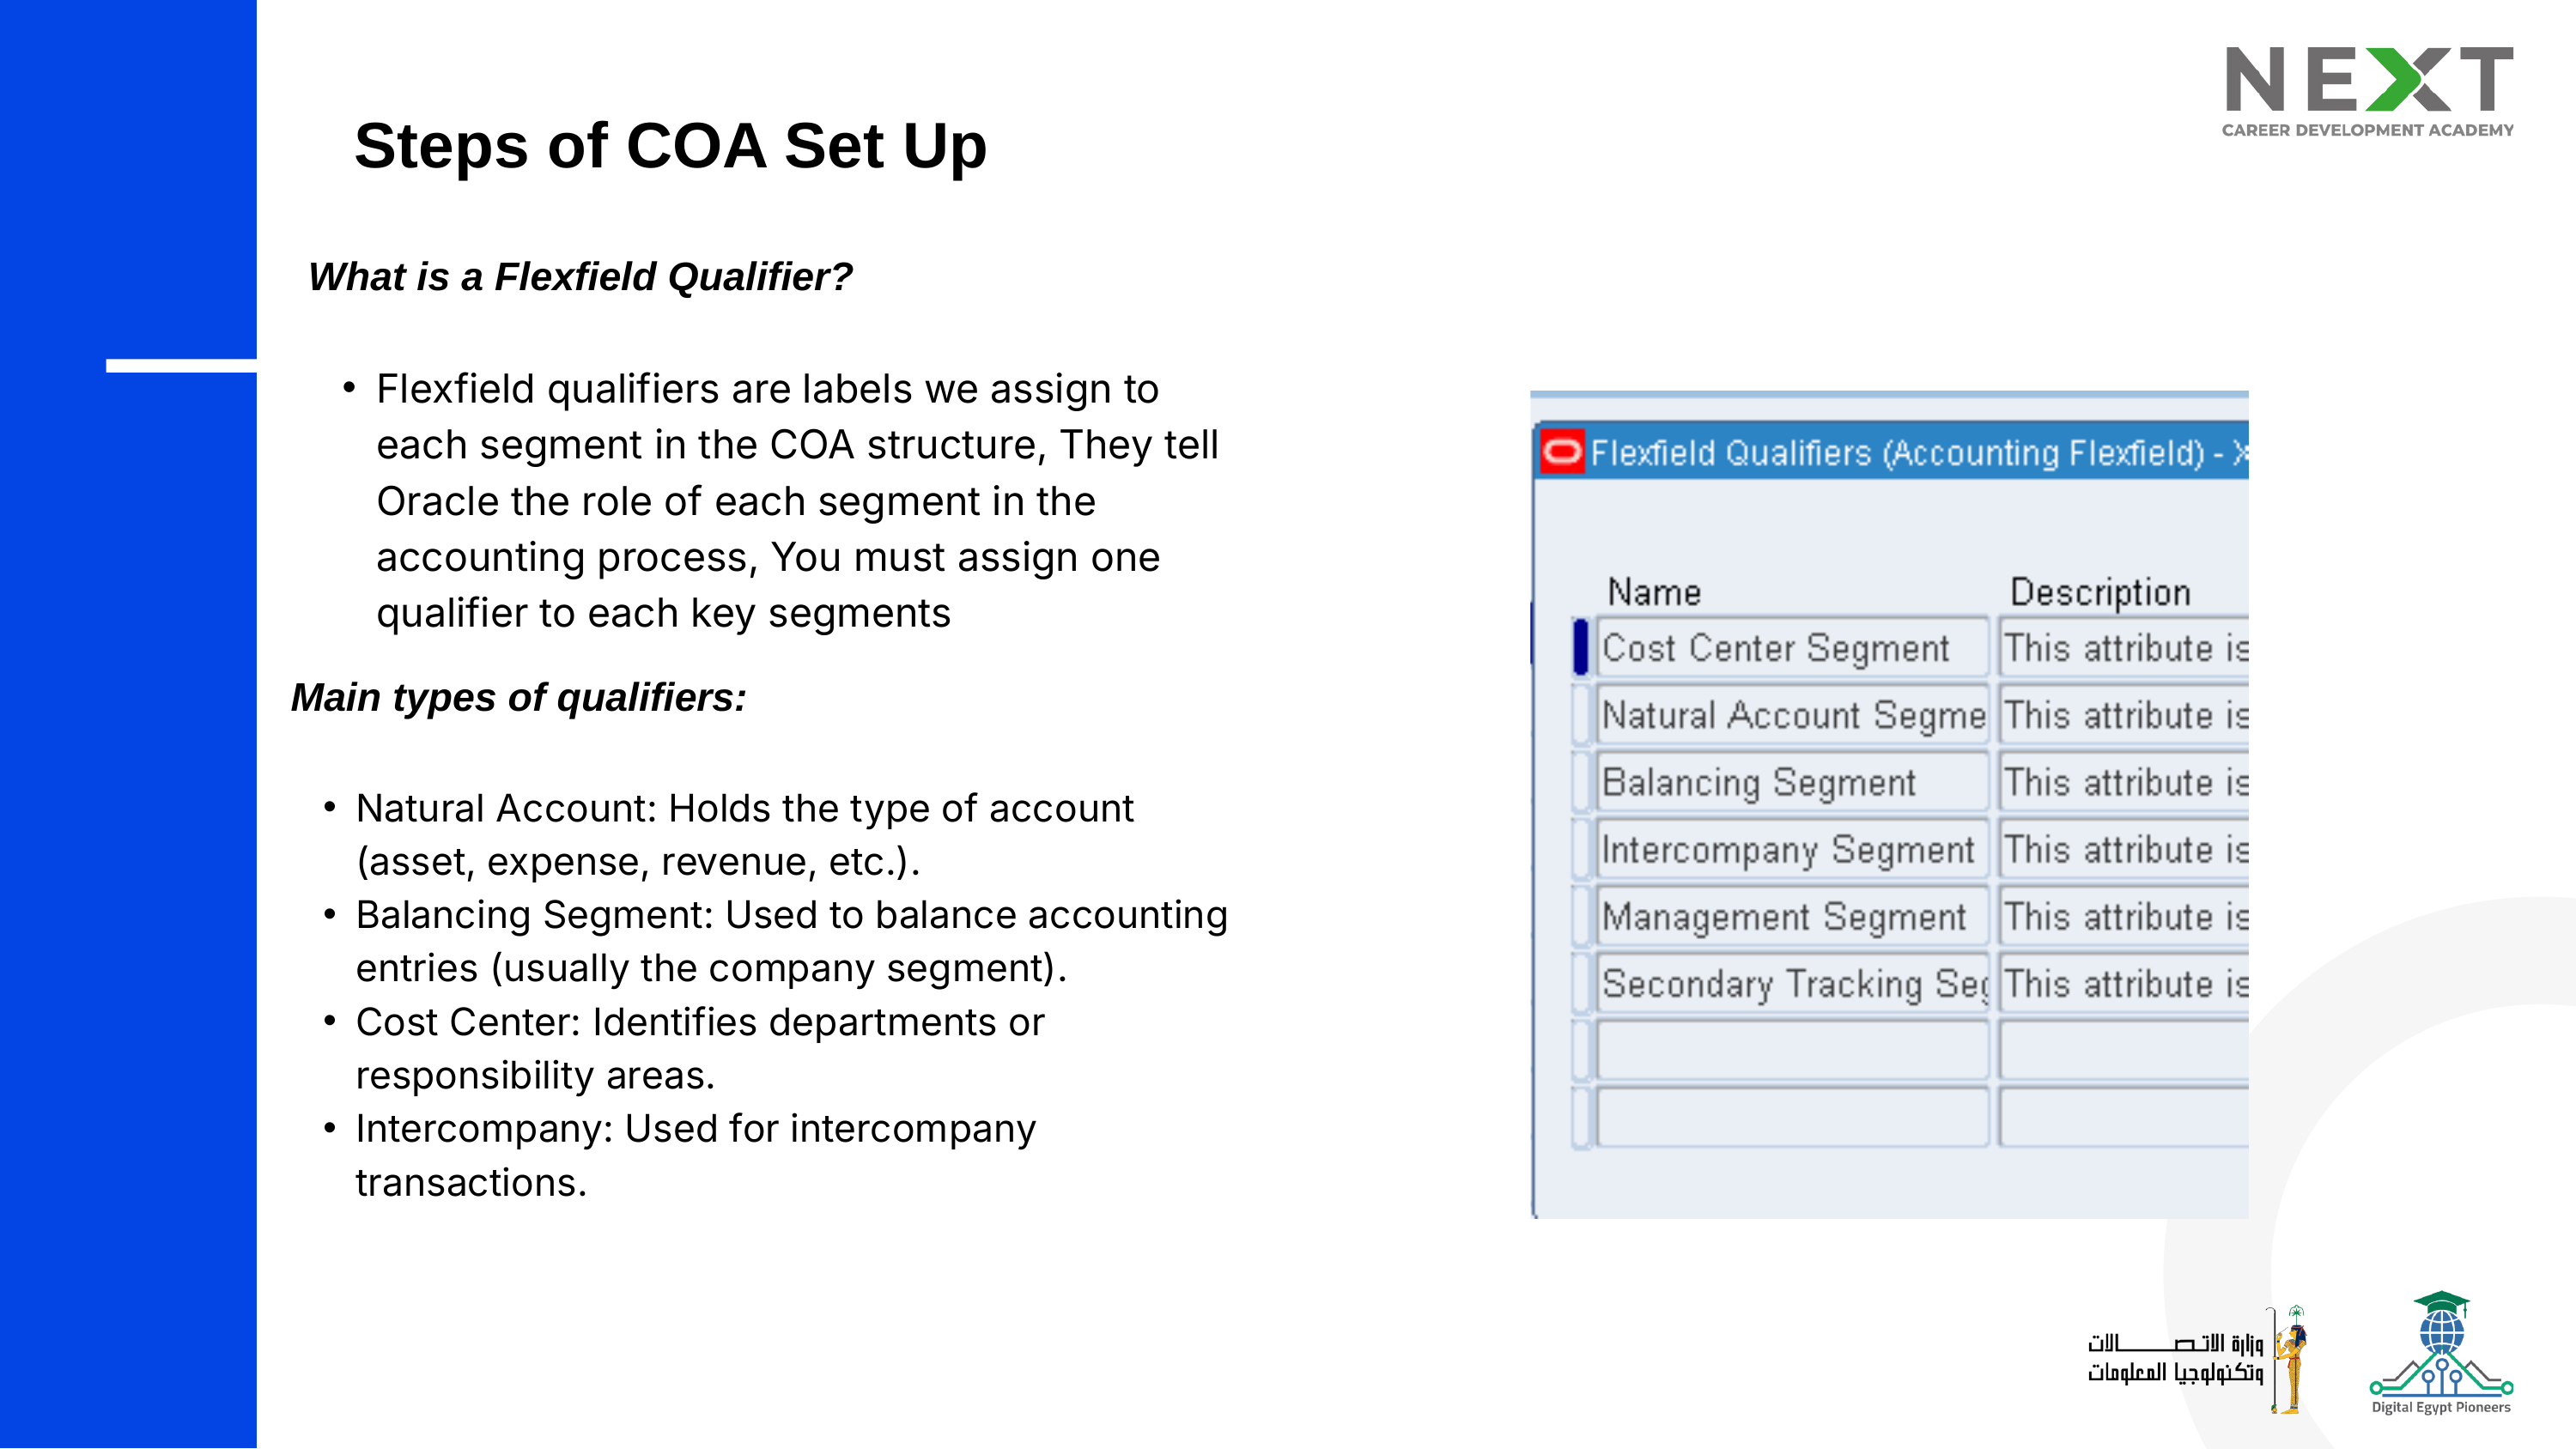

Steps of COA Set Up

What is a Flexfield Qualifier?

Flexfield qualifiers are labels we assign to each segment in the COA structure, They tell Oracle the role of each segment in the accounting process, You must assign one qualifier to each key segments

Main types of qualifiers:

Natural Account: Holds the type of account (asset, expense, revenue, etc.).
Balancing Segment: Used to balance accounting entries (usually the company segment).
Cost Center: Identifies departments or responsibility areas.
Intercompany: Used for intercompany transactions.